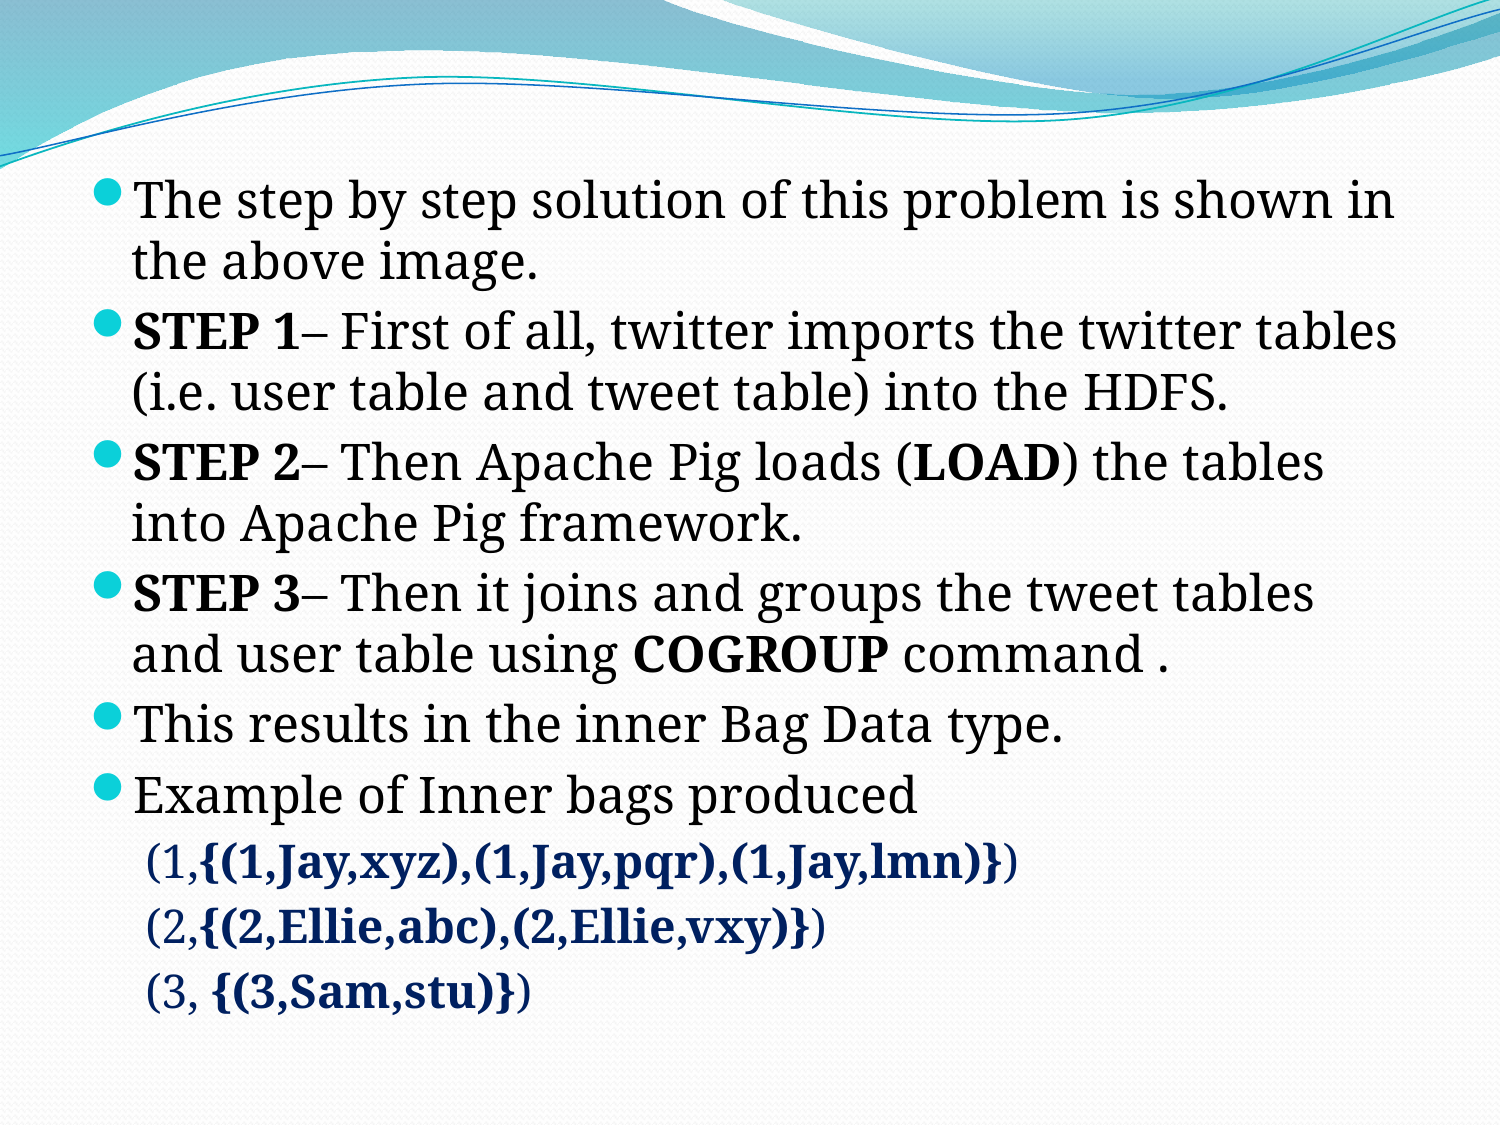

The step by step solution of this problem is shown in the above image.
STEP 1– First of all, twitter imports the twitter tables (i.e. user table and tweet table) into the HDFS.
STEP 2– Then Apache Pig loads (LOAD) the tables into Apache Pig framework.
STEP 3– Then it joins and groups the tweet tables and user table using COGROUP command .
This results in the inner Bag Data type.
Example of Inner bags produced
(1,{(1,Jay,xyz),(1,Jay,pqr),(1,Jay,lmn)})
(2,{(2,Ellie,abc),(2,Ellie,vxy)})
(3, {(3,Sam,stu)})